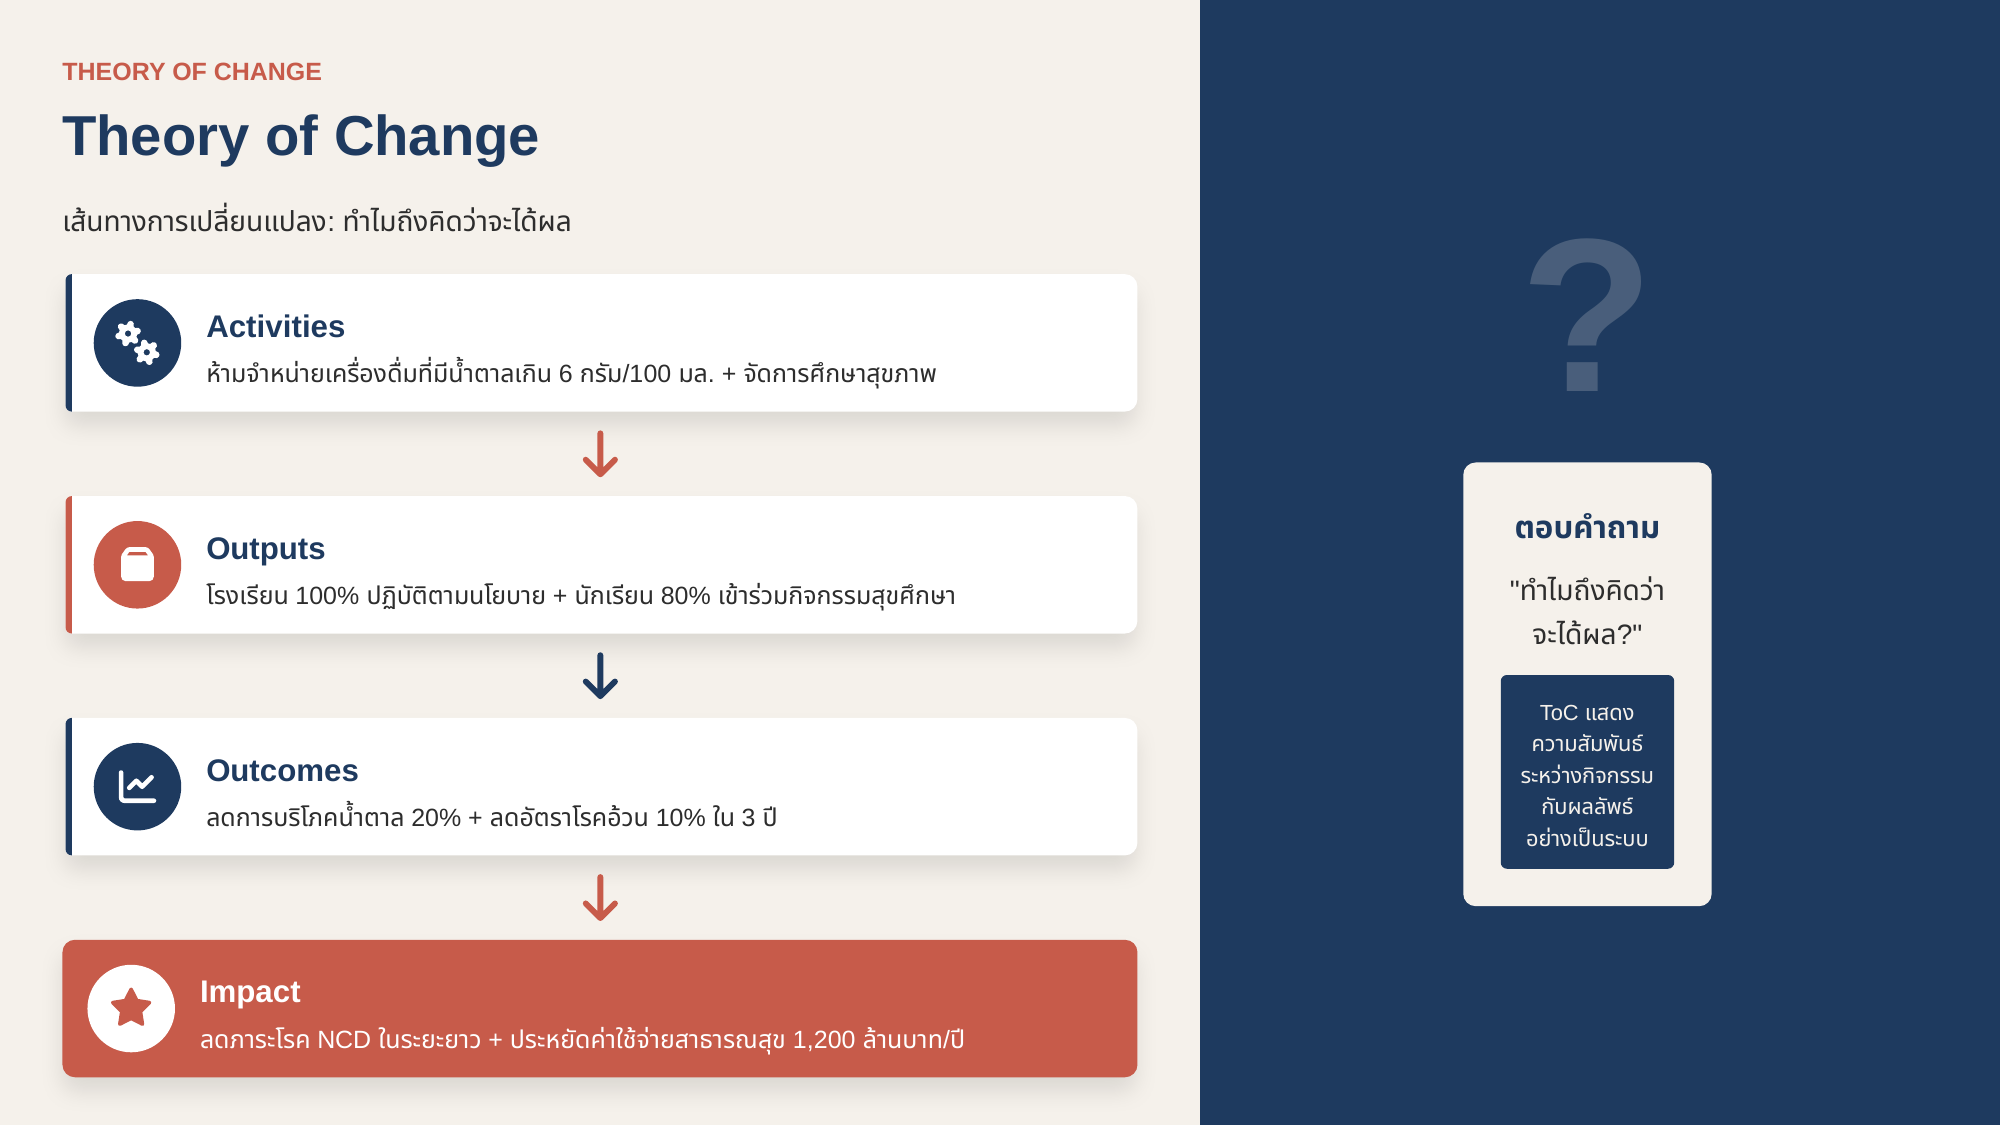

THEORY OF CHANGE
Theory of Change
เส้นทางการเปลี่ยนแปลง: ทำไมถึงคิดว่าจะได้ผล
?

Activities

ห้ามจำหน่ายเครื่องดื่มที่มีน้ำตาลเกิน 6 กรัม/100 มล. + จัดการศึกษาสุขภาพ

ตอบคำถาม

Outputs

"ทำไมถึงคิดว่า
จะได้ผล?"
โรงเรียน 100% ปฏิบัติตามนโยบาย + นักเรียน 80% เข้าร่วมกิจกรรมสุขศึกษา

ToC แสดง
ความสัมพันธ์
ระหว่างกิจกรรม
กับผลลัพธ์
อย่างเป็นระบบ

Outcomes

ลดการบริโภคน้ำตาล 20% + ลดอัตราโรคอ้วน 10% ใน 3 ปี

Impact

ลดภาระโรค NCD ในระยะยาว + ประหยัดค่าใช้จ่ายสาธารณสุข 1,200 ล้านบาท/ปี